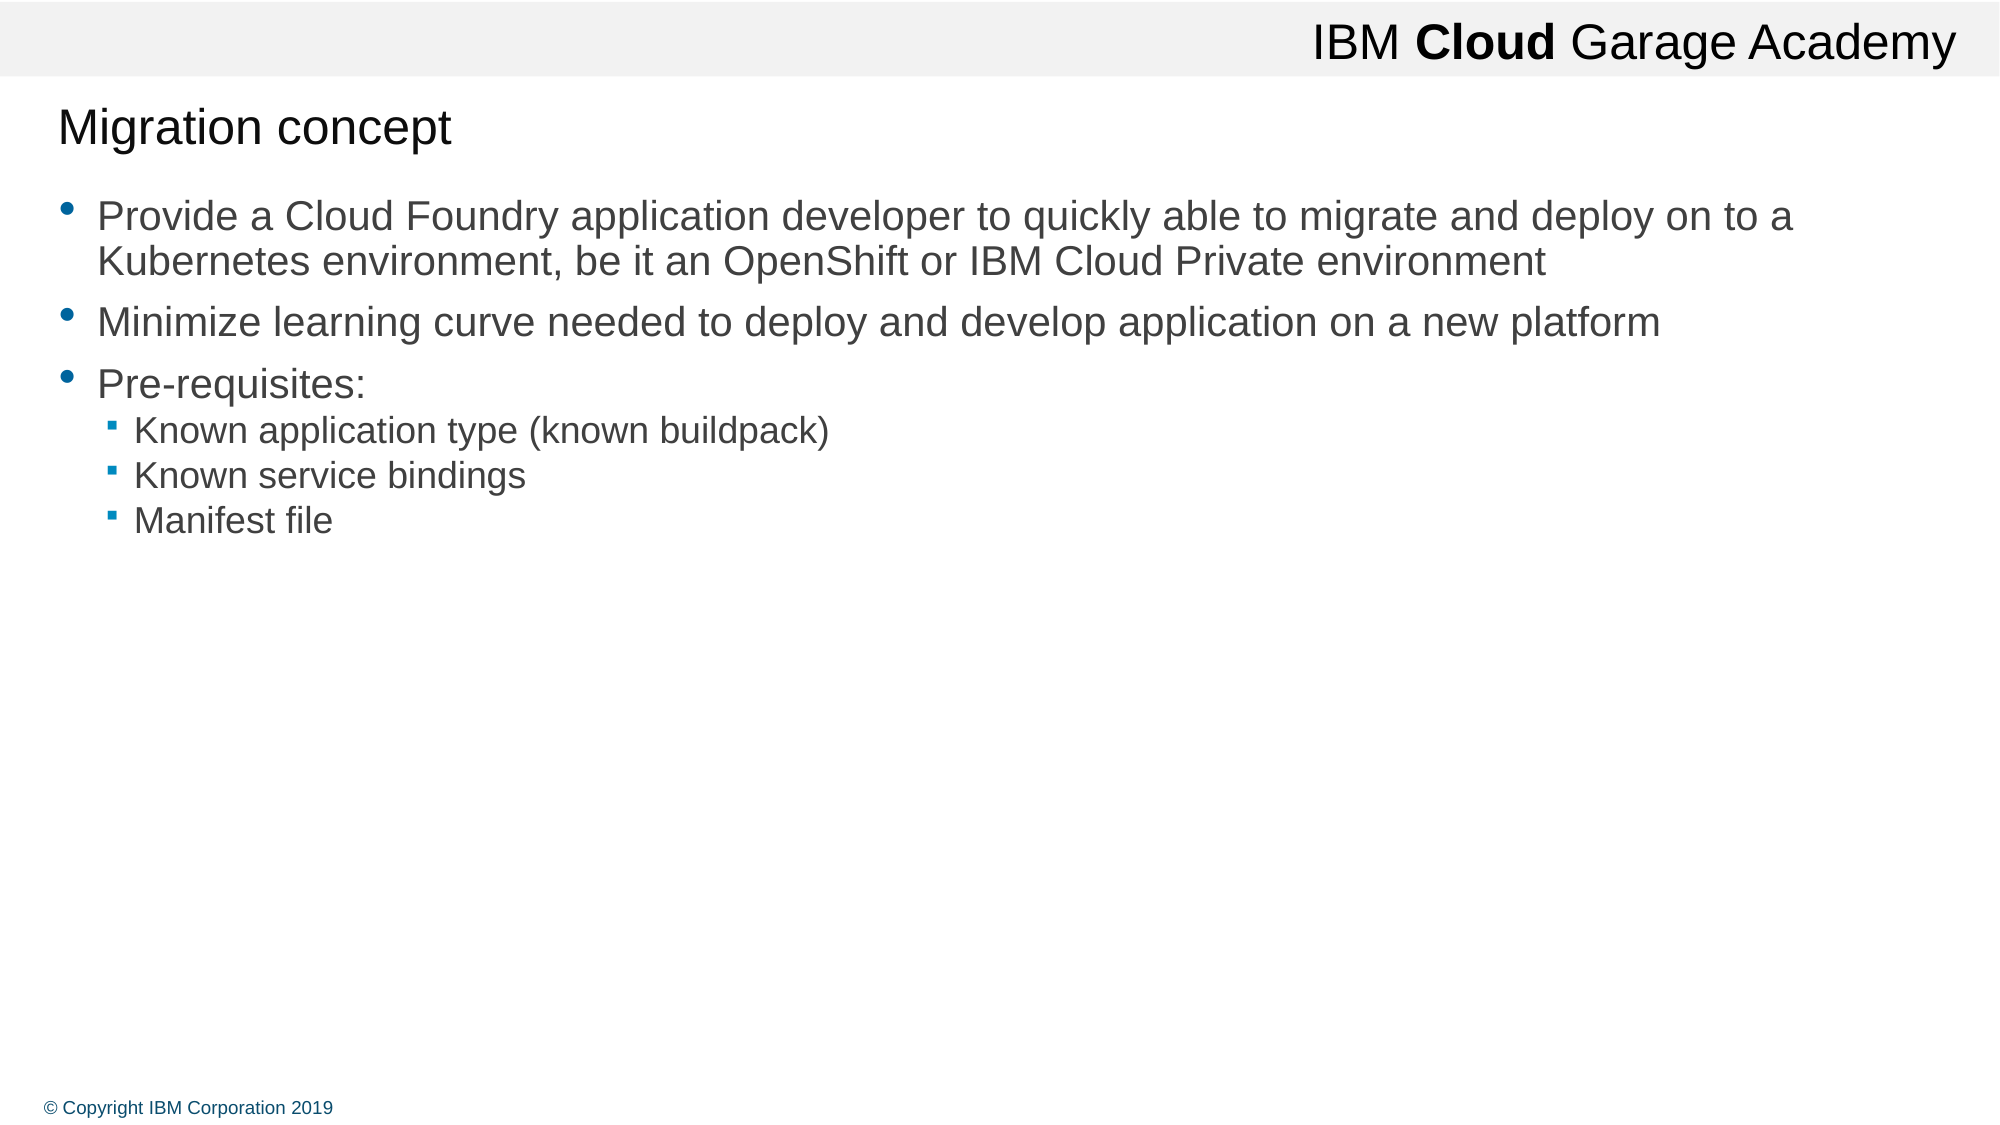

# Migration concept
Provide a Cloud Foundry application developer to quickly able to migrate and deploy on to a Kubernetes environment, be it an OpenShift or IBM Cloud Private environment
Minimize learning curve needed to deploy and develop application on a new platform
Pre-requisites:
Known application type (known buildpack)
Known service bindings
Manifest file

© Copyright IBM Corporation 2019